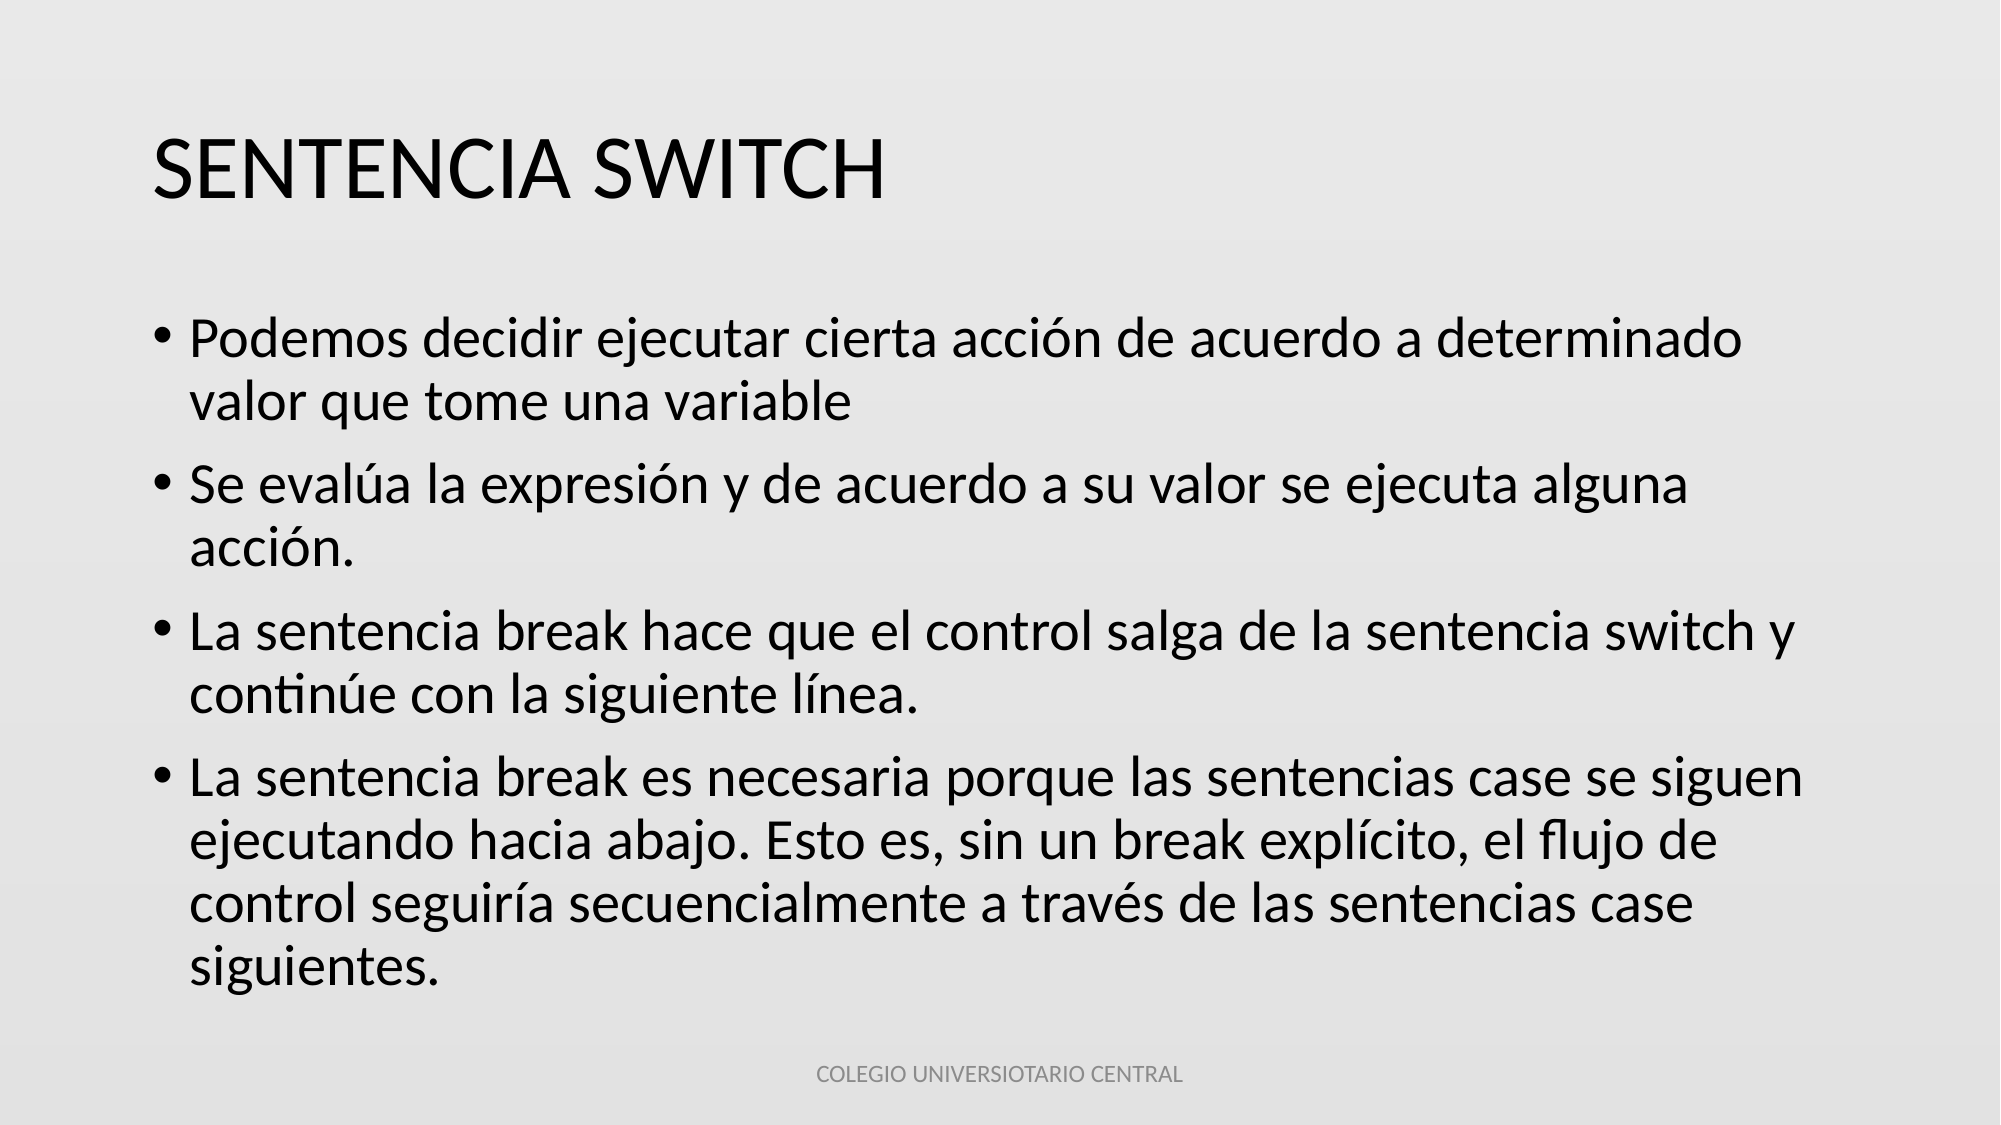

# SENTENCIA SWITCH
Podemos decidir ejecutar cierta acción de acuerdo a determinado valor que tome una variable
Se evalúa la expresión y de acuerdo a su valor se ejecuta alguna acción.
La sentencia break hace que el control salga de la sentencia switch y continúe con la siguiente línea.
La sentencia break es necesaria porque las sentencias case se siguen ejecutando hacia abajo. Esto es, sin un break explícito, el flujo de control seguiría secuencialmente a través de las sentencias case siguientes.
COLEGIO UNIVERSIOTARIO CENTRAL